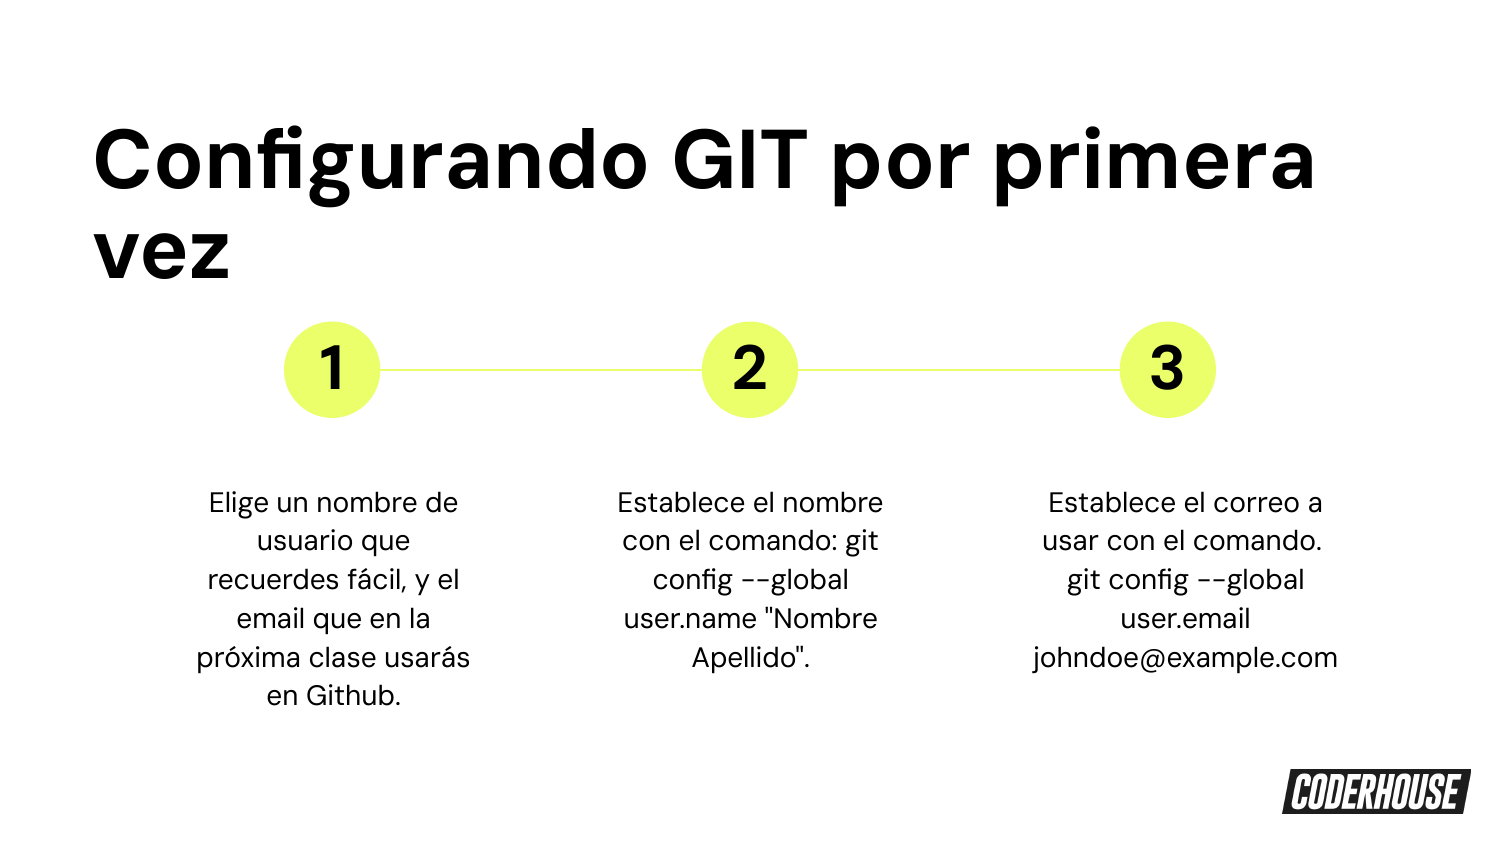

Configurando GIT por primera vez
1
2
3

Elige un nombre de usuario que recuerdes fácil, y el email que en la próxima clase usarás en Github.
Establece el nombre con el comando: git config --global user.name "Nombre Apellido".
Establece el correo a usar con el comando.  git config --global user.email johndoe@example.com